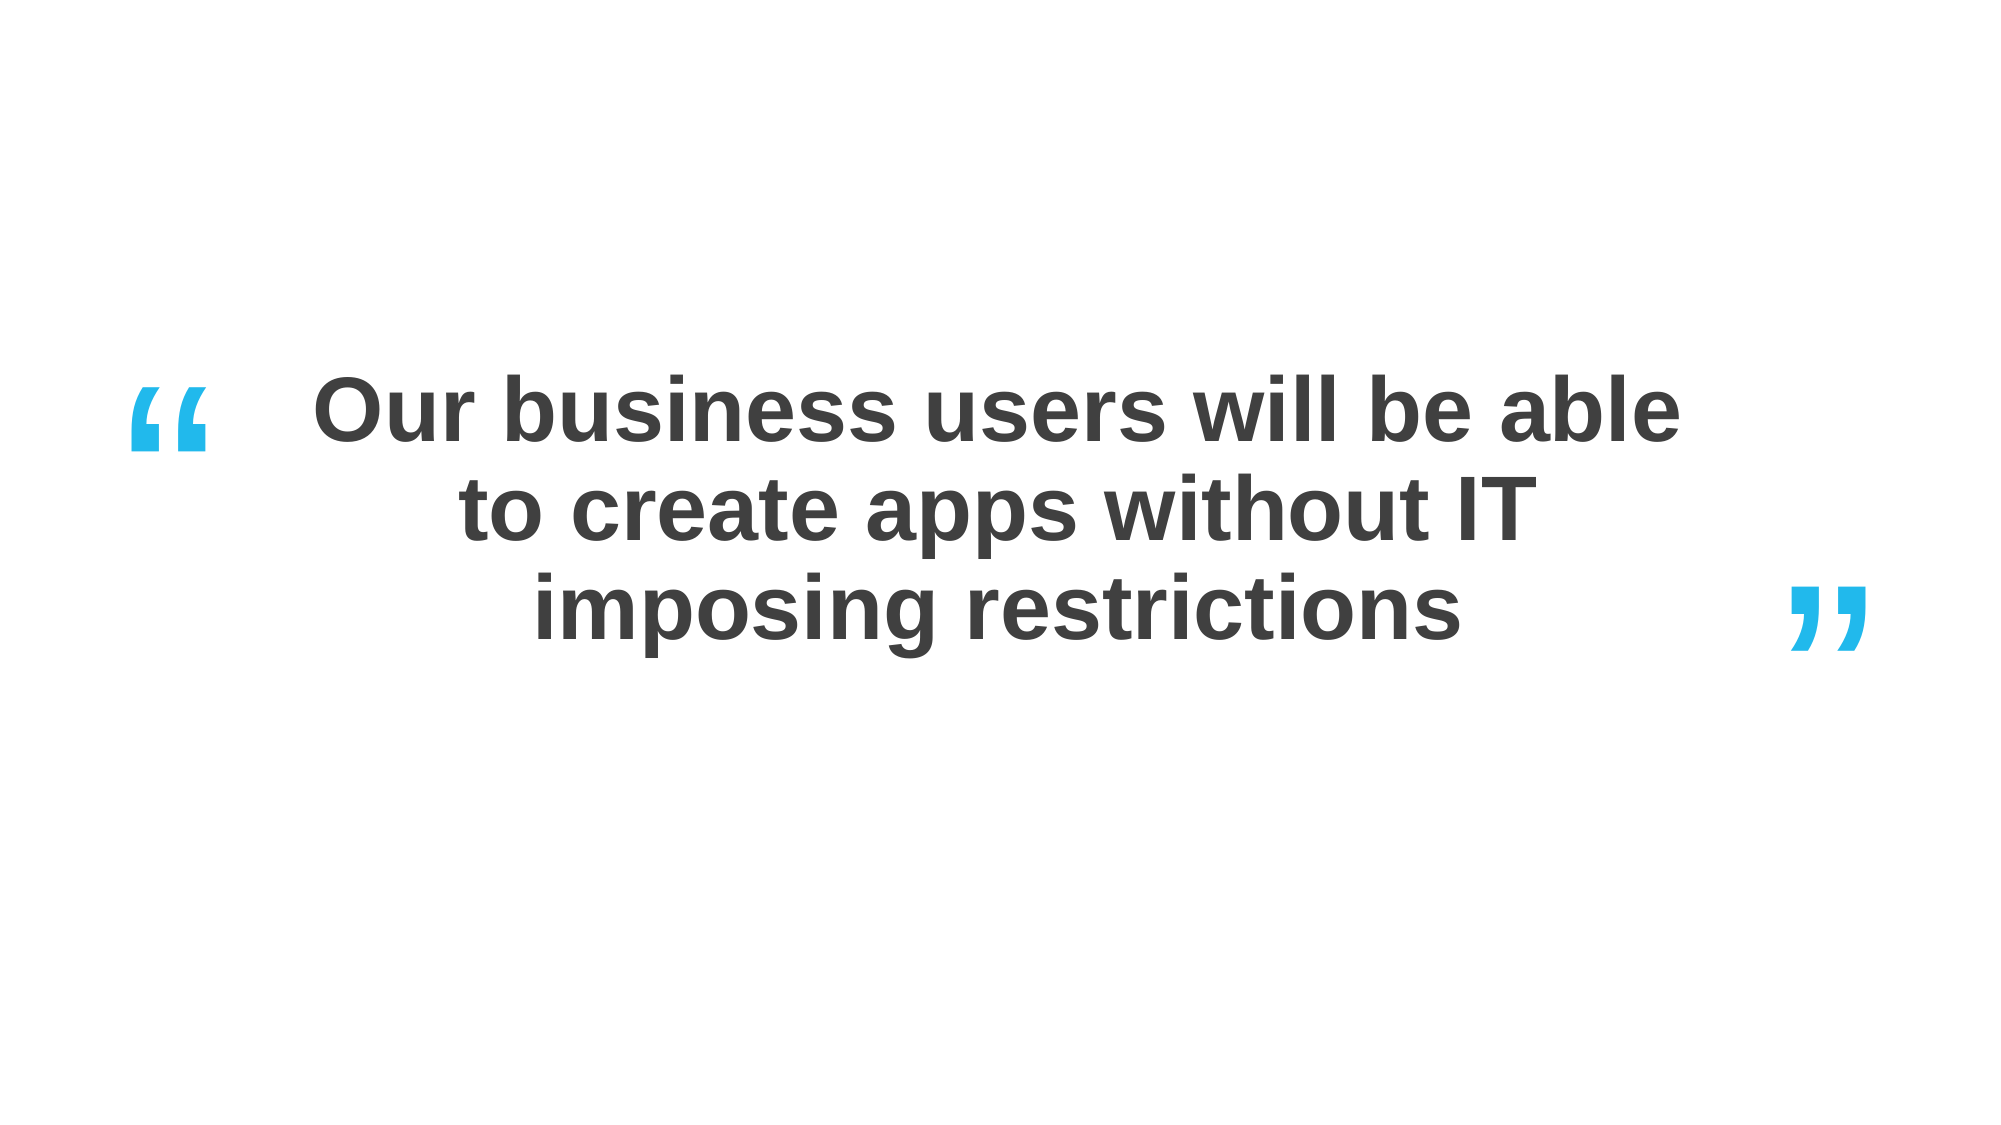

# Our business users will be able to create apps without IT imposing restrictions